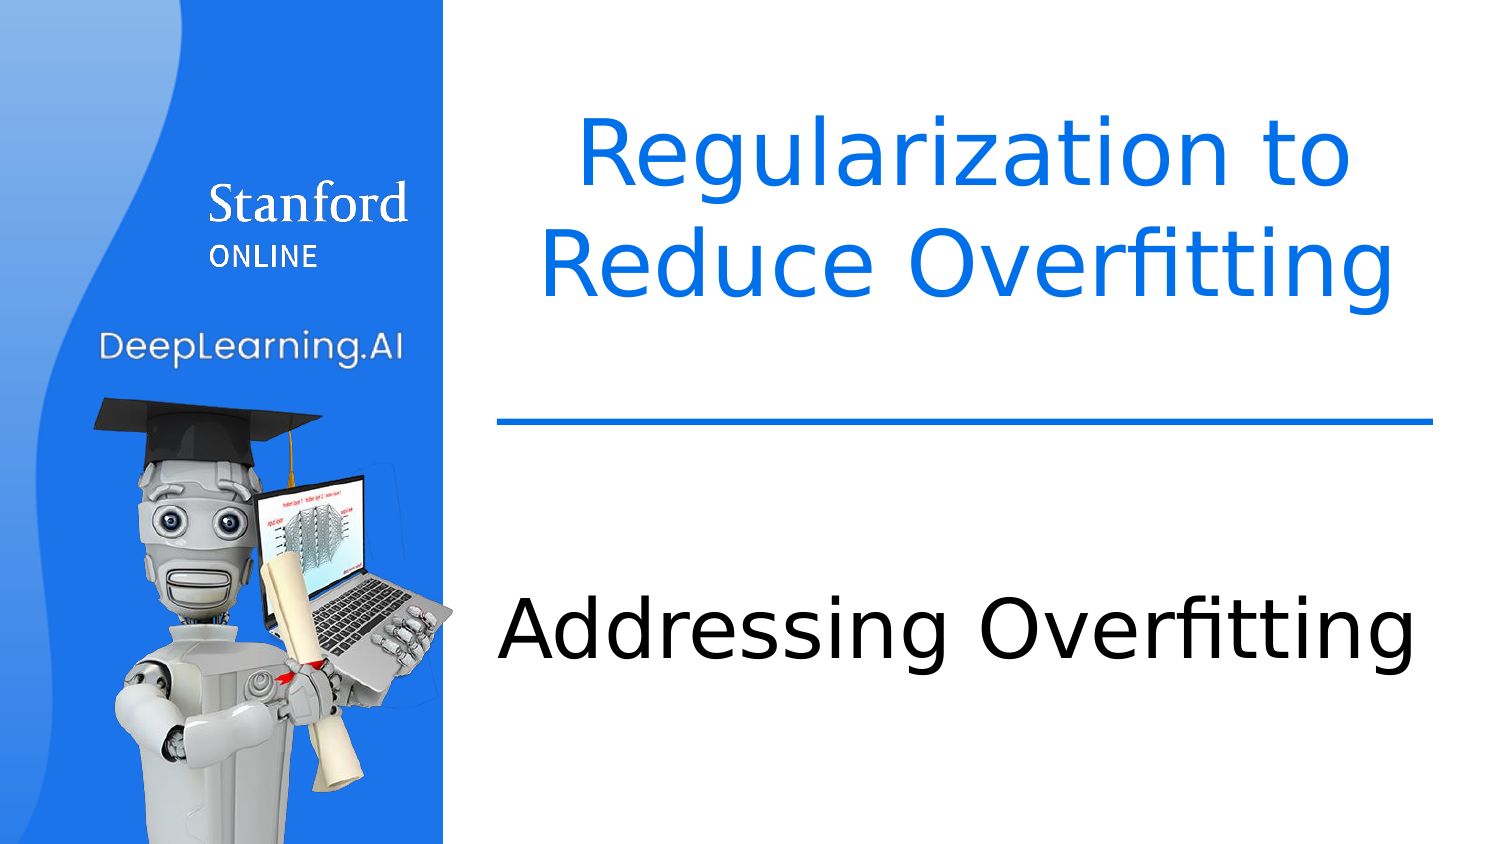

# Regularization to Reduce Overfitting
Addressing Overfitting